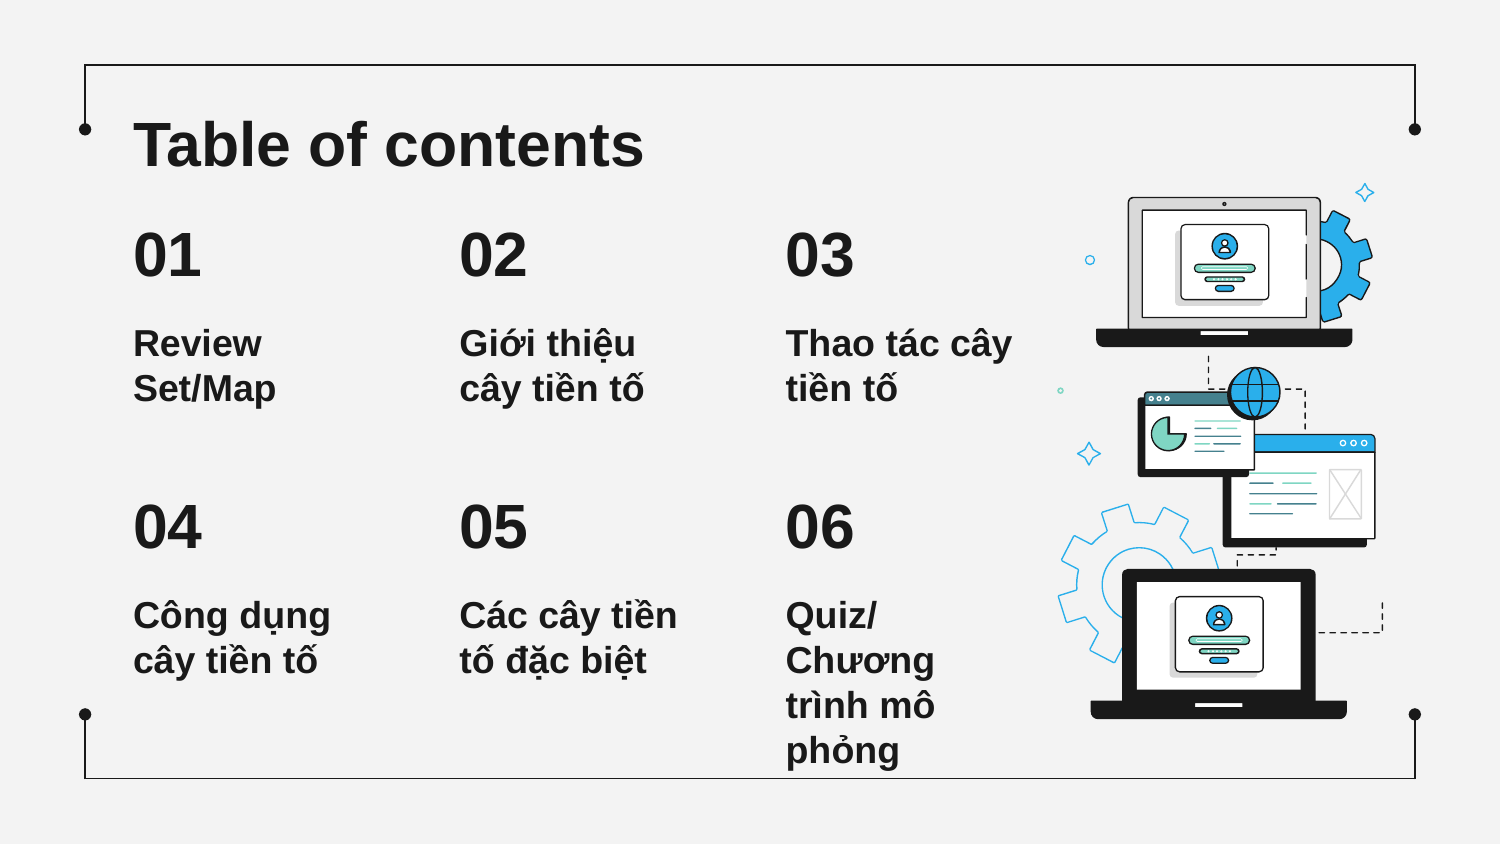

Table of contents

# 01
02
03
Review Set/Map
Giới thiệu cây tiền tố
Thao tác cây tiền tố
04
05
06
Công dụng cây tiền tố
Các cây tiền tố đặc biệt
Quiz/ Chương trình mô phỏng